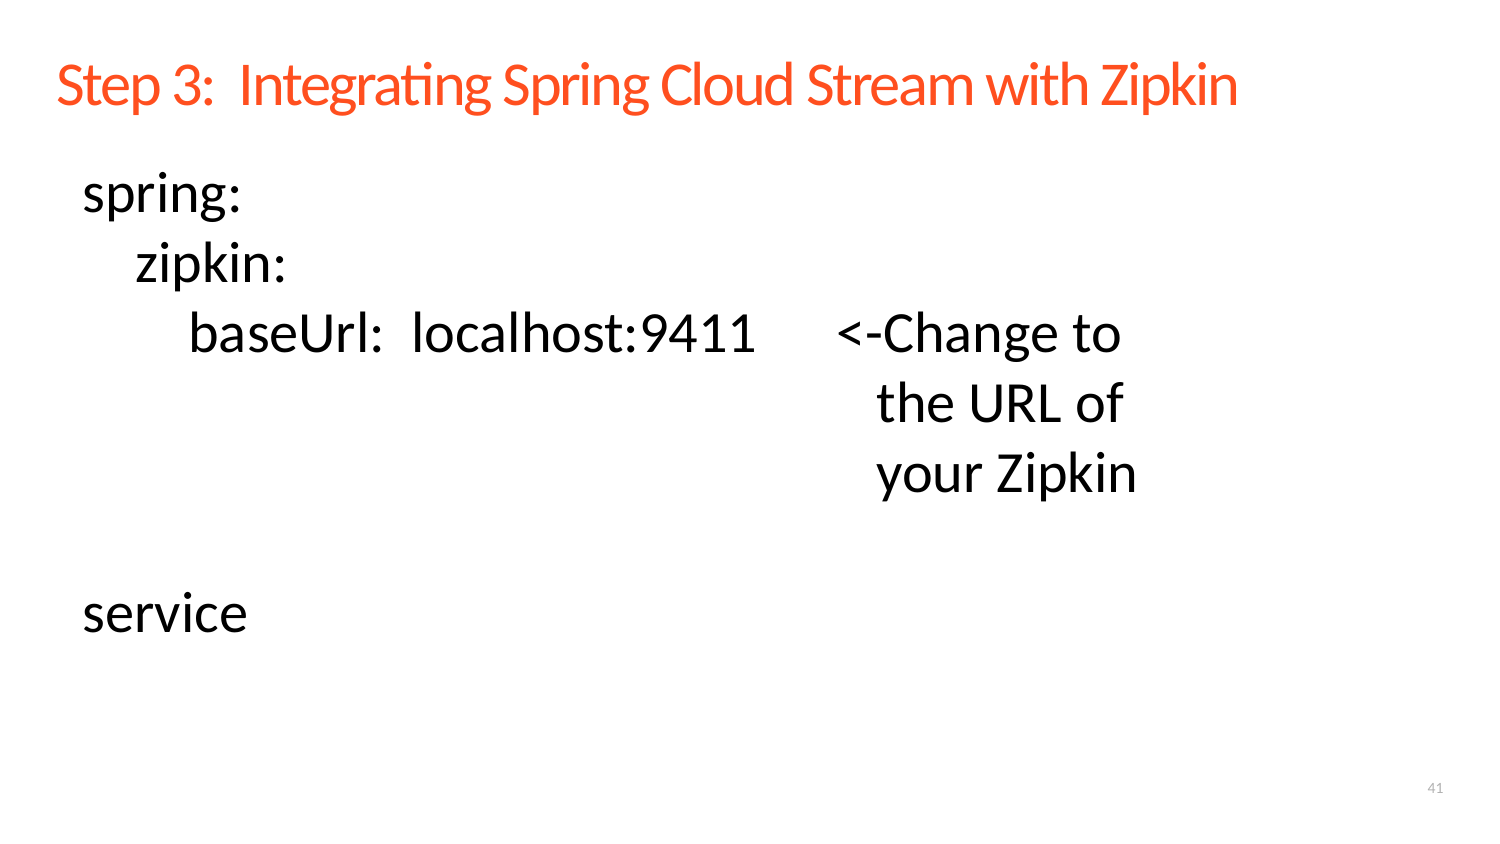

# Step 3:  Integrating Spring Cloud Stream with Zipkin
spring:
    zipkin:
        baseUrl:  localhost:9411      <-Change to
                                                            the URL of
                                                            your Zipkin 							service
41